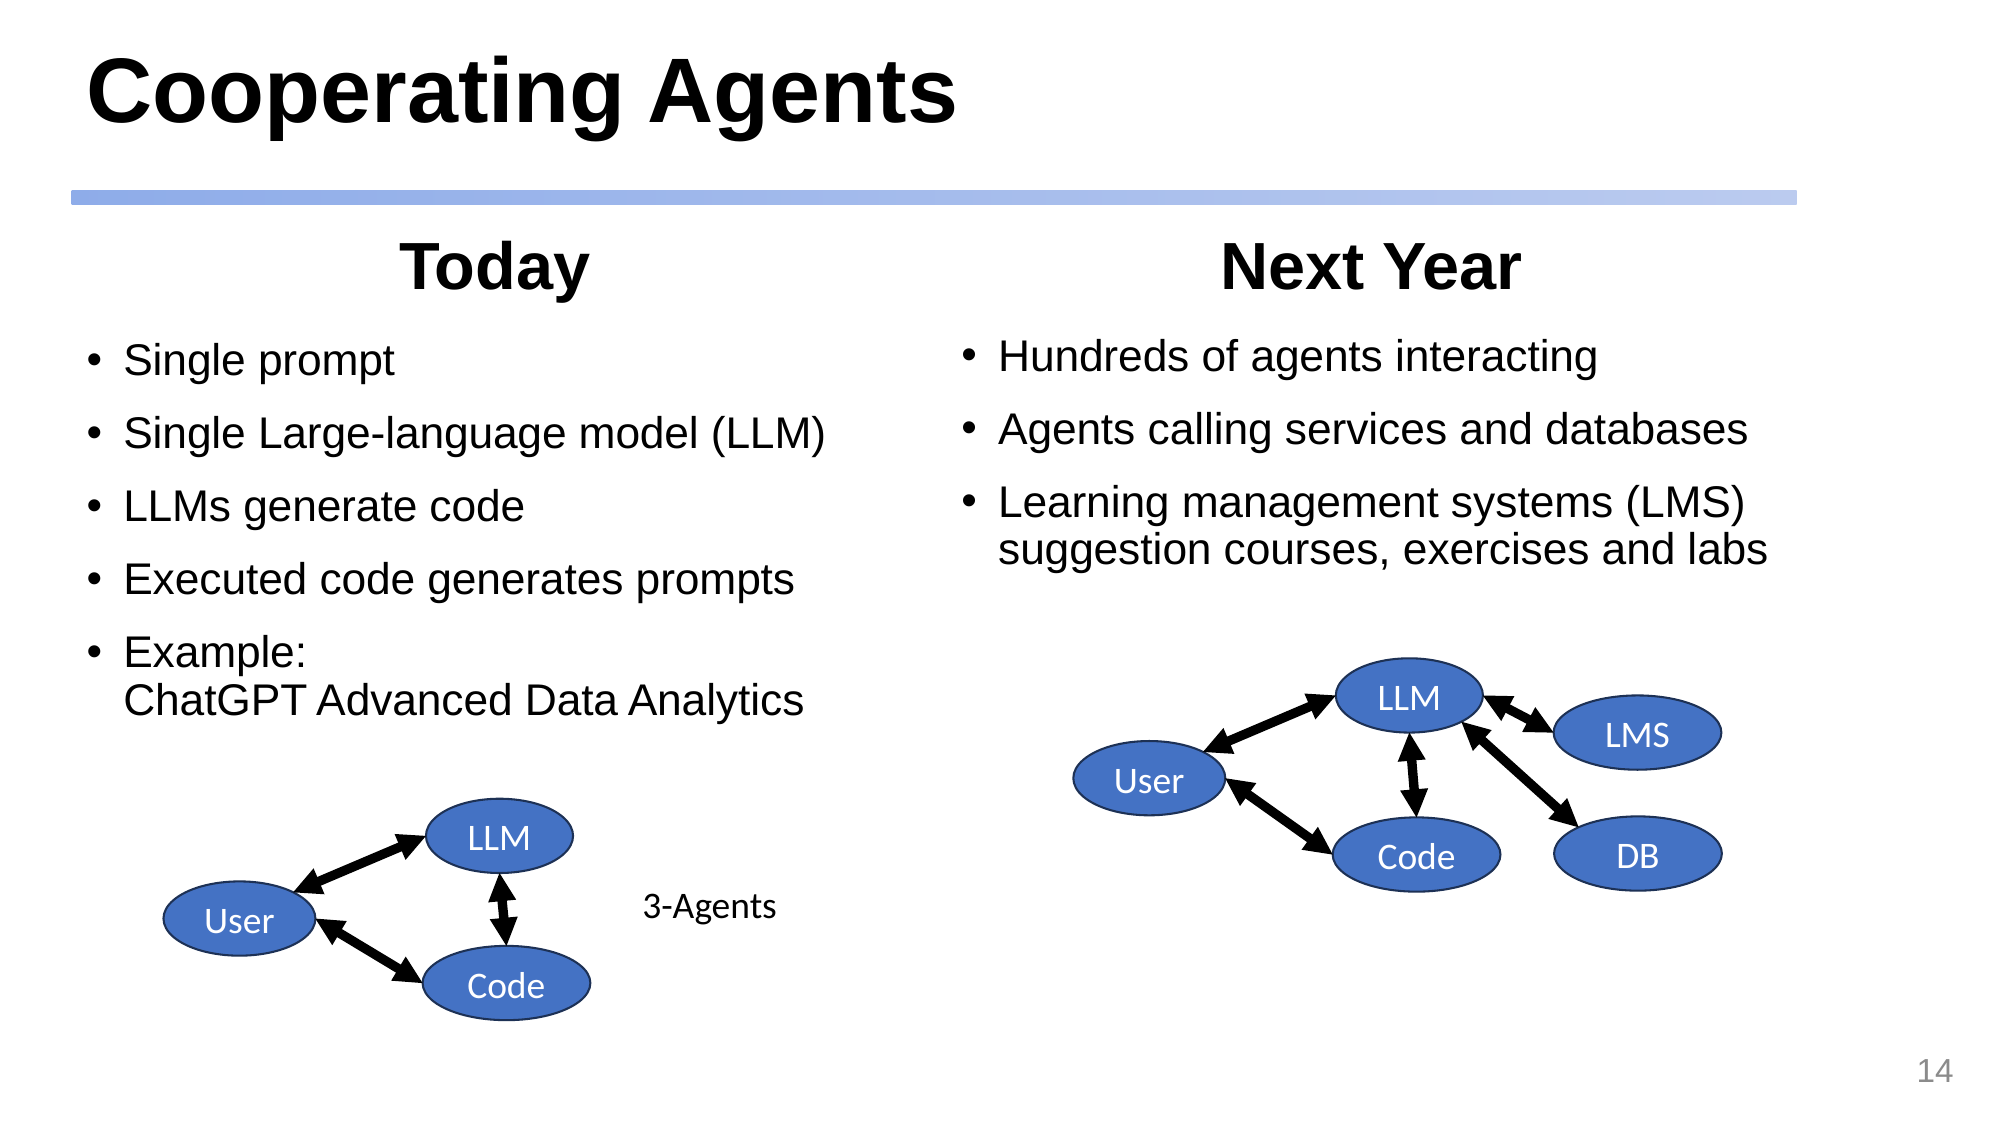

# Cooperating Agents
Today
Next Year
Hundreds of agents interacting
Agents calling services and databases
Learning management systems (LMS) suggestion courses, exercises and labs
Single prompt
Single Large-language model (LLM)
LLMs generate code
Executed code generates prompts
Example:
ChatGPT Advanced Data Analytics

LLM
LMS
User
LLM
DB
Code
3-Agents
User
Code
14